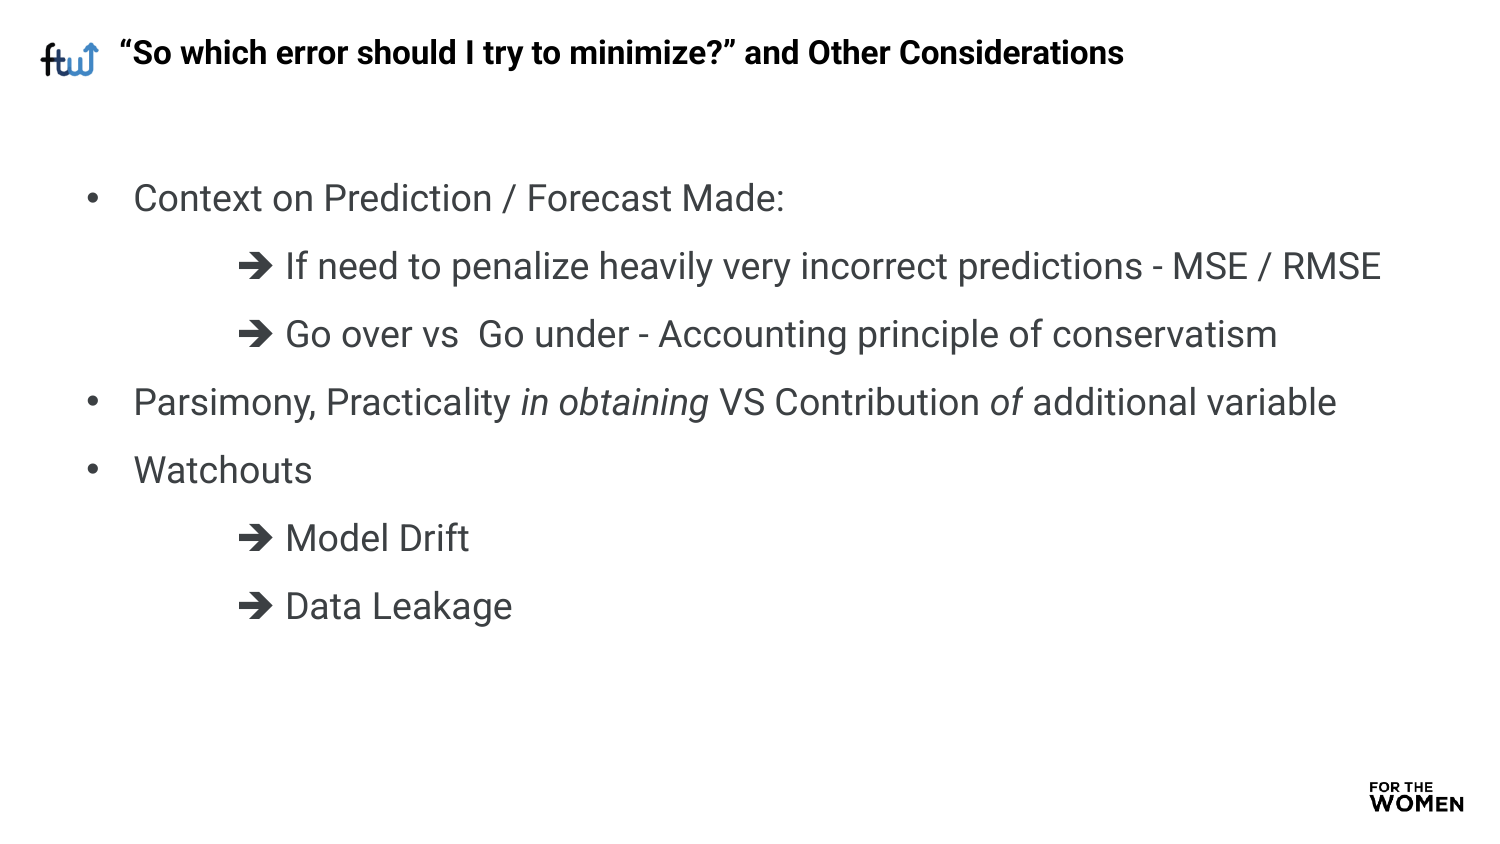

# “So which error should I try to minimize?” and Other Considerations
Context on Prediction / Forecast Made:
	🡺 If need to penalize heavily very incorrect predictions - MSE / RMSE
	🡺 Go over vs  Go under - Accounting principle of conservatism
Parsimony, Practicality in obtaining VS Contribution of additional variable
Watchouts
	🡺 Model Drift
	🡺 Data Leakage